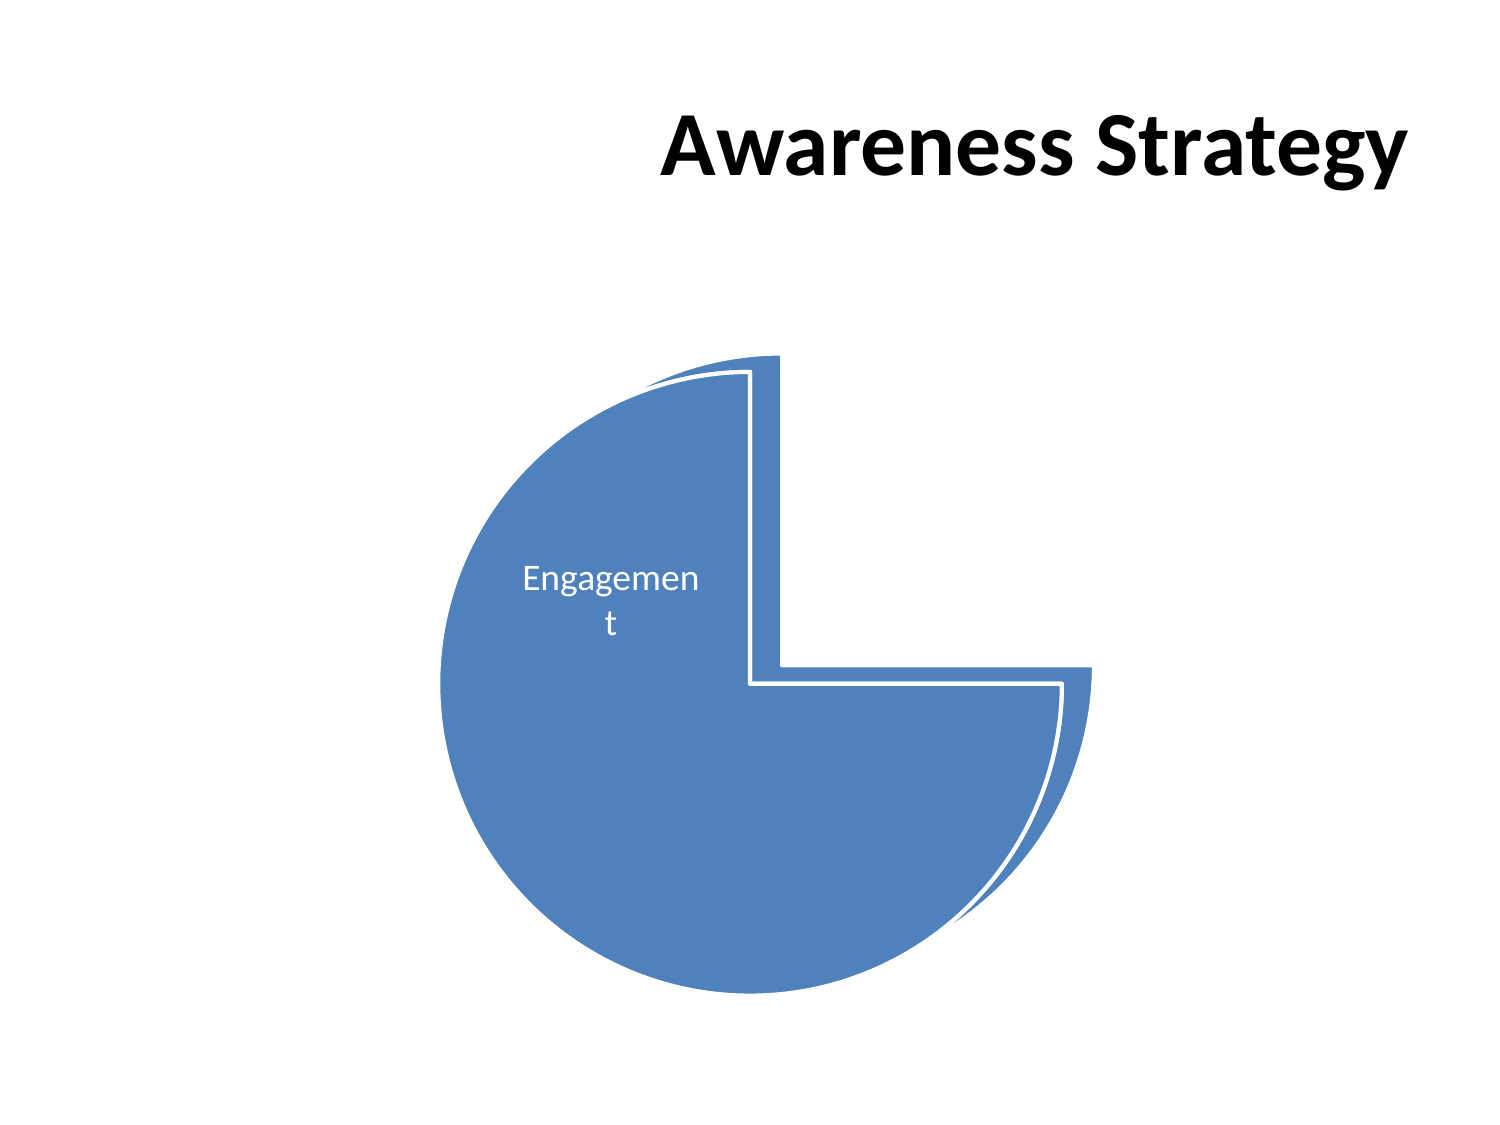

# Awareness Strategy
Experience
Trust & Loyalty
Engagement